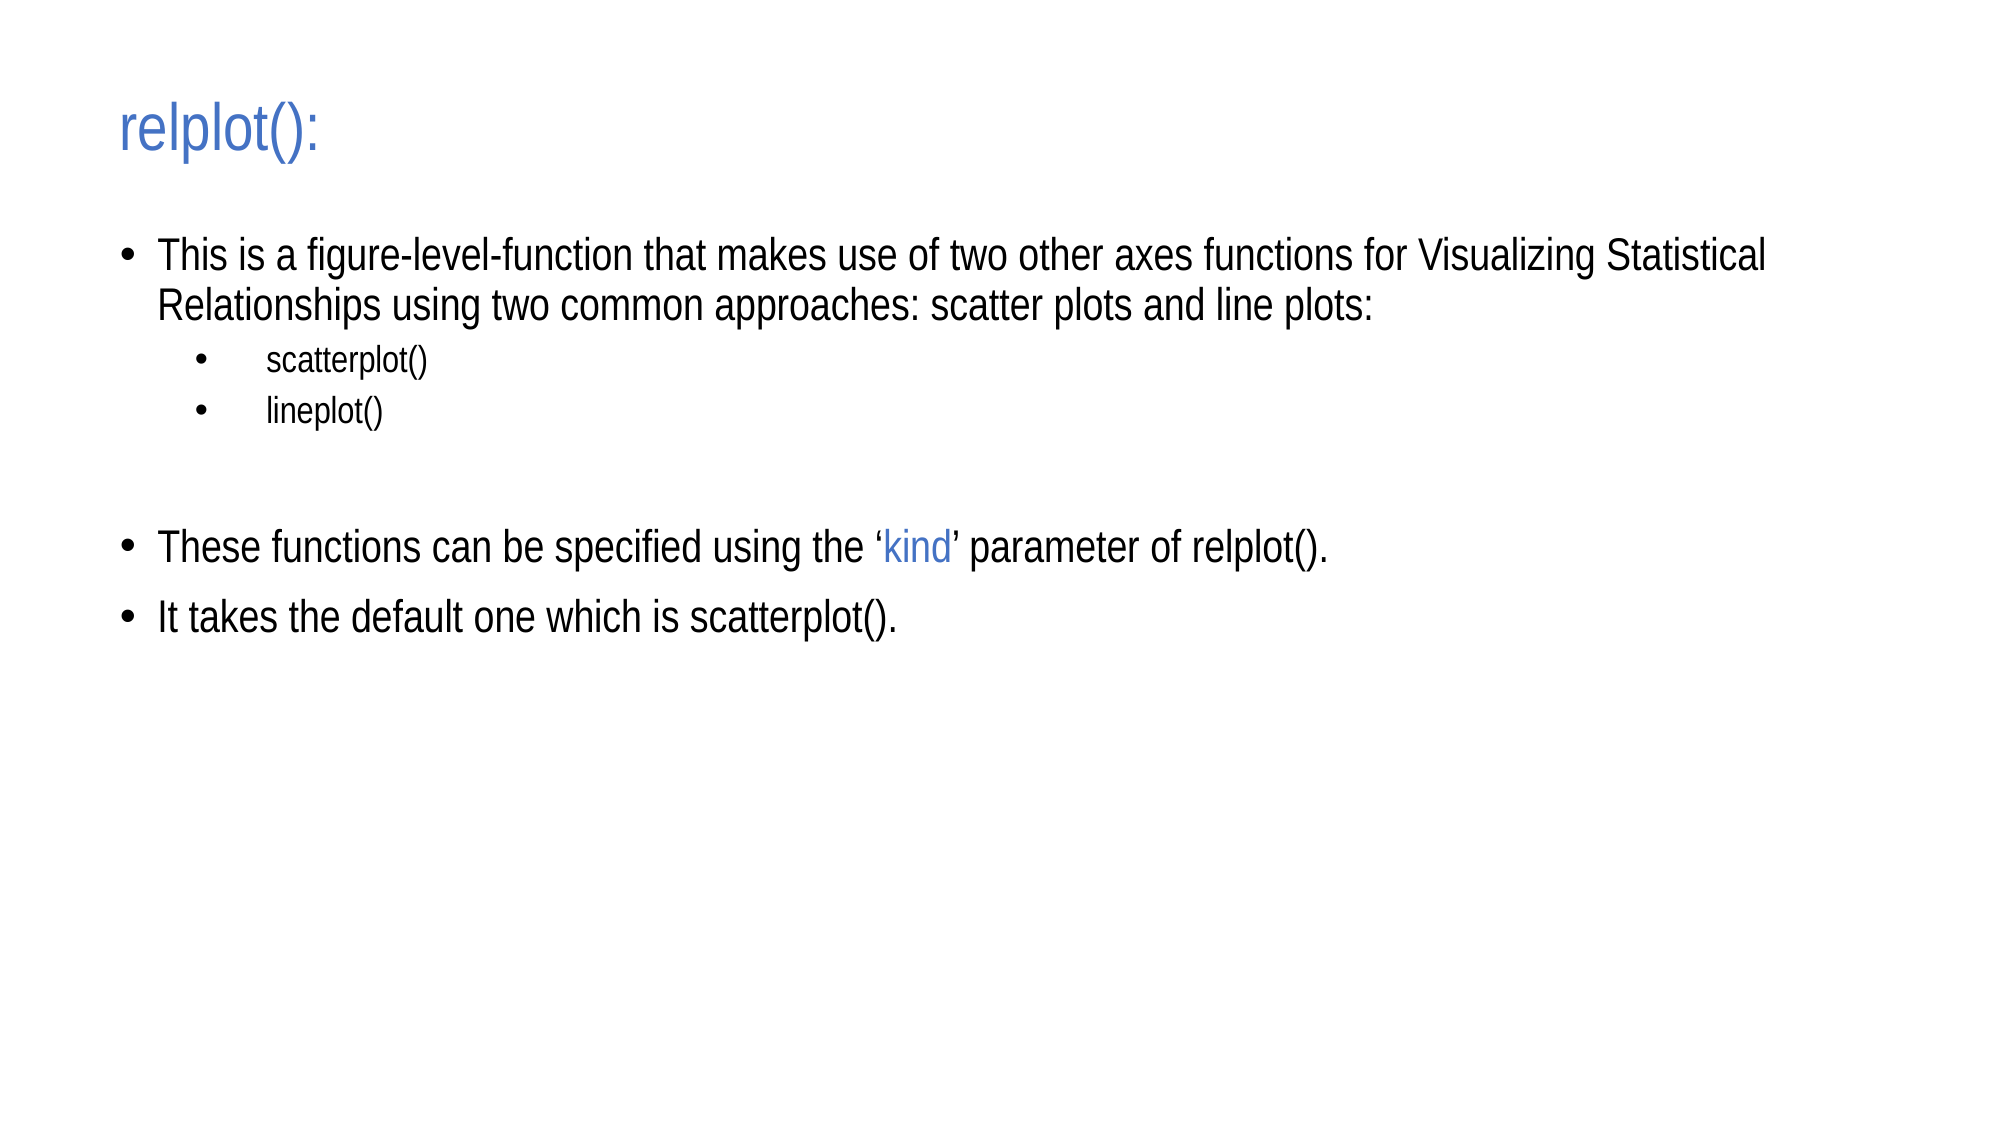

# relplot():
This is a figure-level-function that makes use of two other axes functions for Visualizing Statistical Relationships using two common approaches: scatter plots and line plots:
    scatterplot()
    lineplot()

These functions can be specified using the ‘kind’ parameter of relplot().
It takes the default one which is scatterplot().